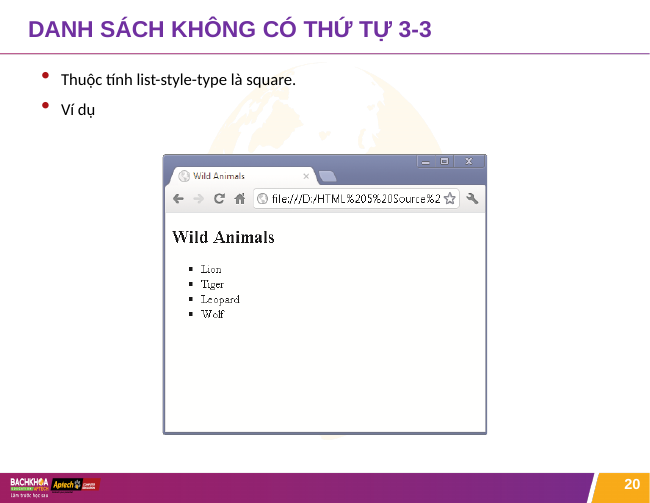

# DANH SÁCH KHÔNG CÓ THỨ TỰ 3-3
Thuộc tính list-style-type là square.
Ví dụ

20